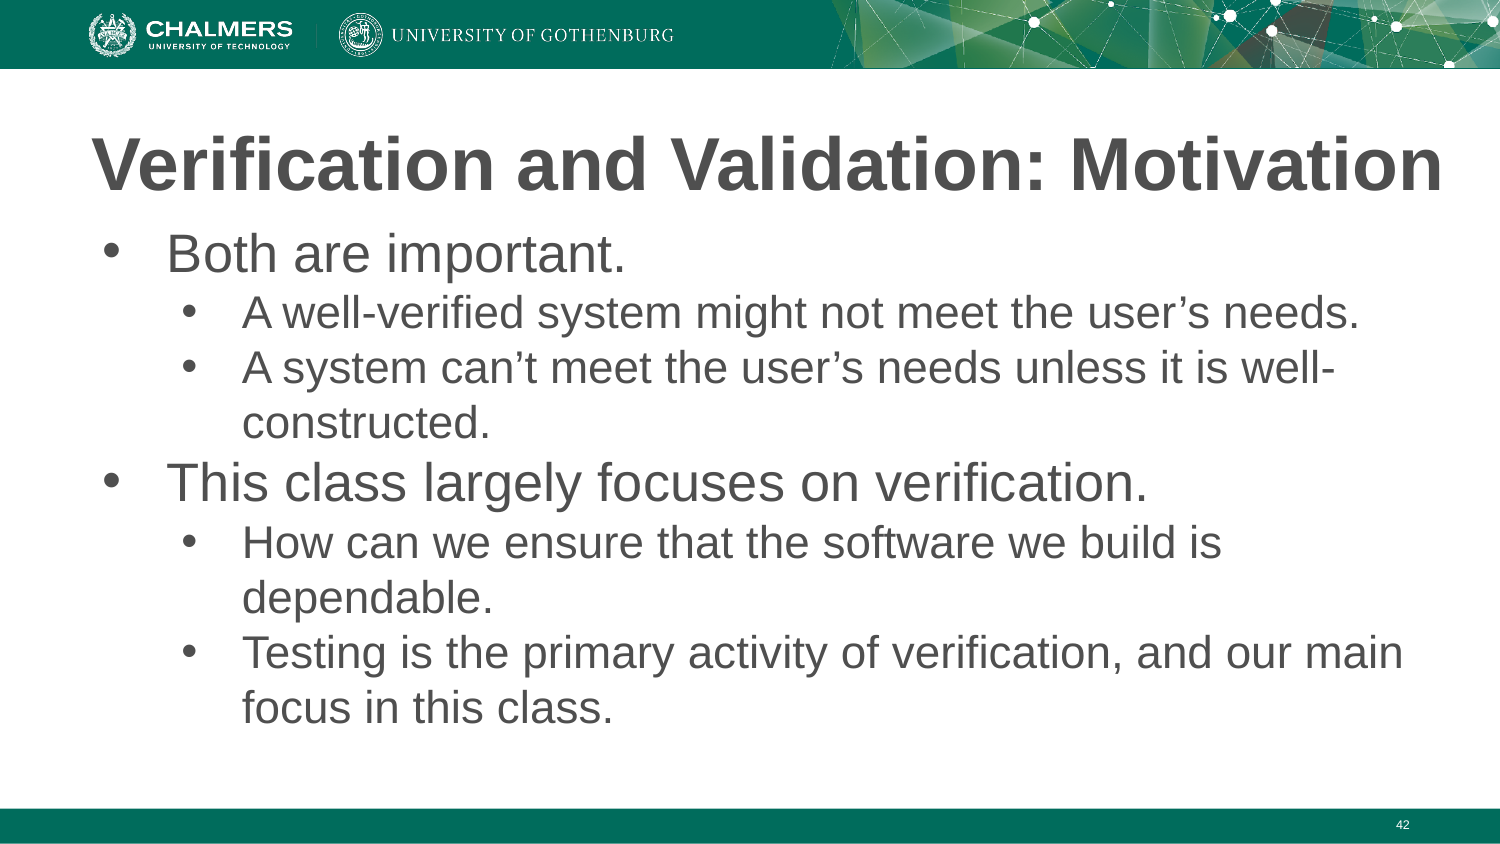

# Verification and Validation: Motivation
Both are important.
A well-verified system might not meet the user’s needs.
A system can’t meet the user’s needs unless it is well-constructed.
This class largely focuses on verification.
How can we ensure that the software we build is dependable.
Testing is the primary activity of verification, and our main focus in this class.
42